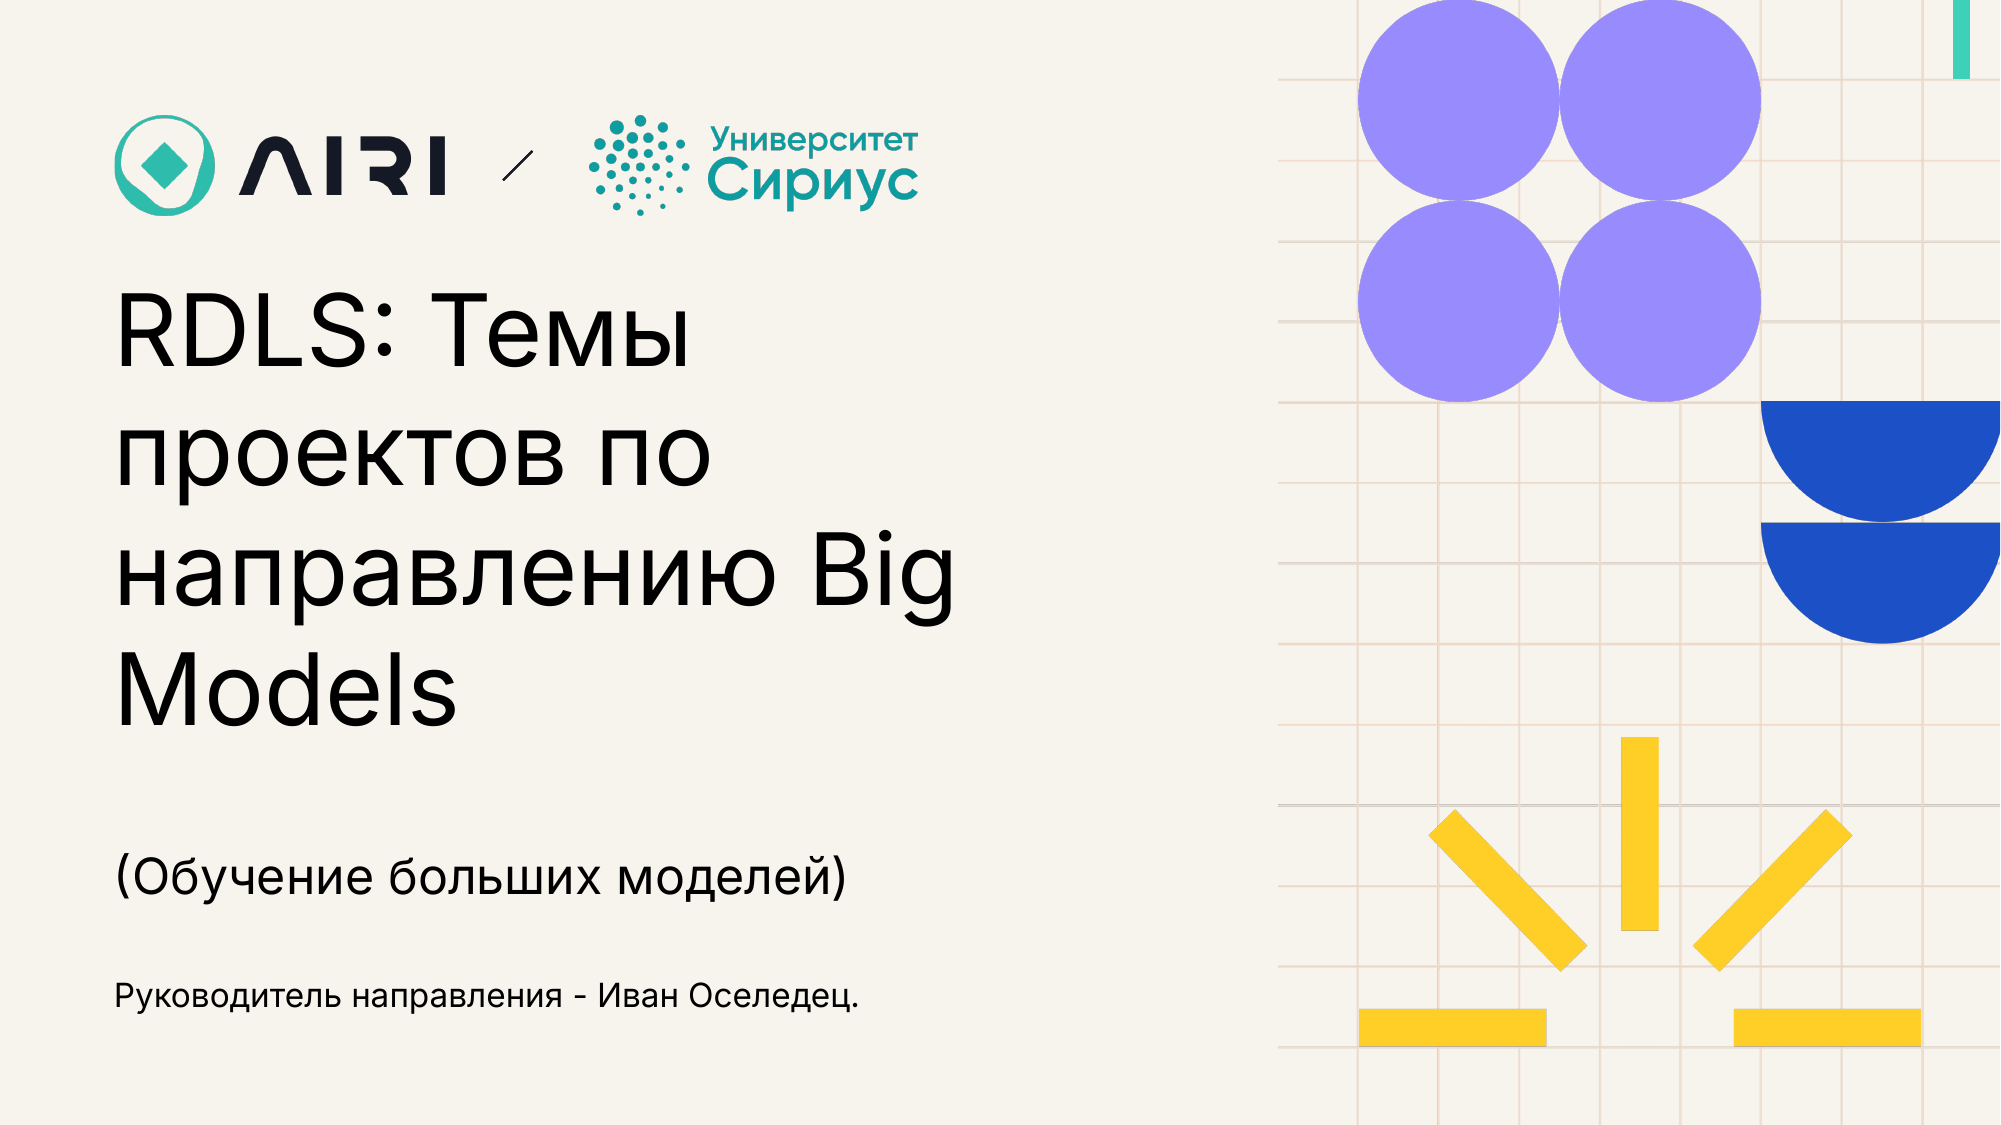

# RDLS: Темы проектов по направлению Big Models
(Обучение больших моделей)
Руководитель направления - Иван Оселедец.